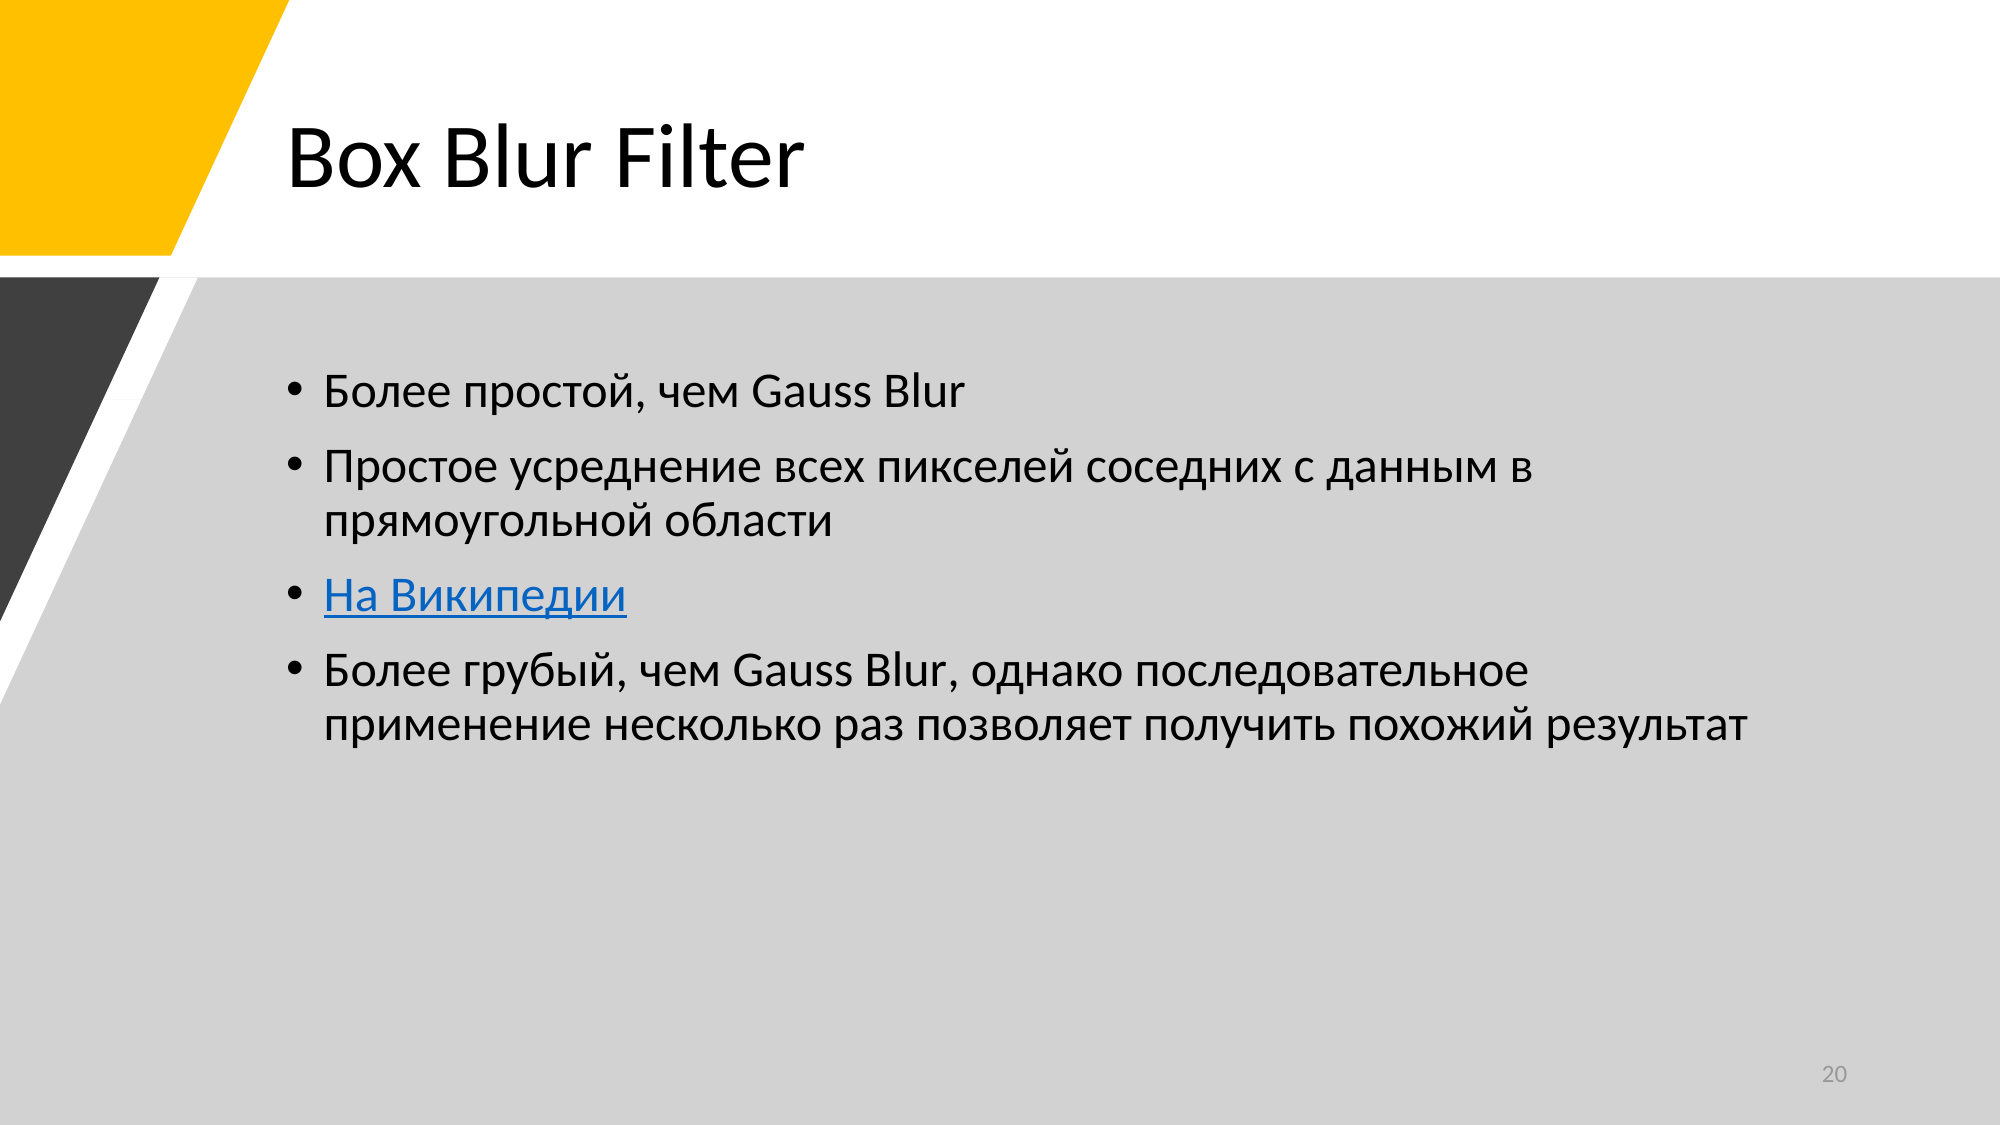

# Box Blur Filter

Более простой, чем Gauss Blur
Простое усреднение всех пикселей соседних с данным в прямоугольной области
На Википедии
Более грубый, чем Gauss Blur, однако последовательное применение несколько раз позволяет получить похожий результат
20